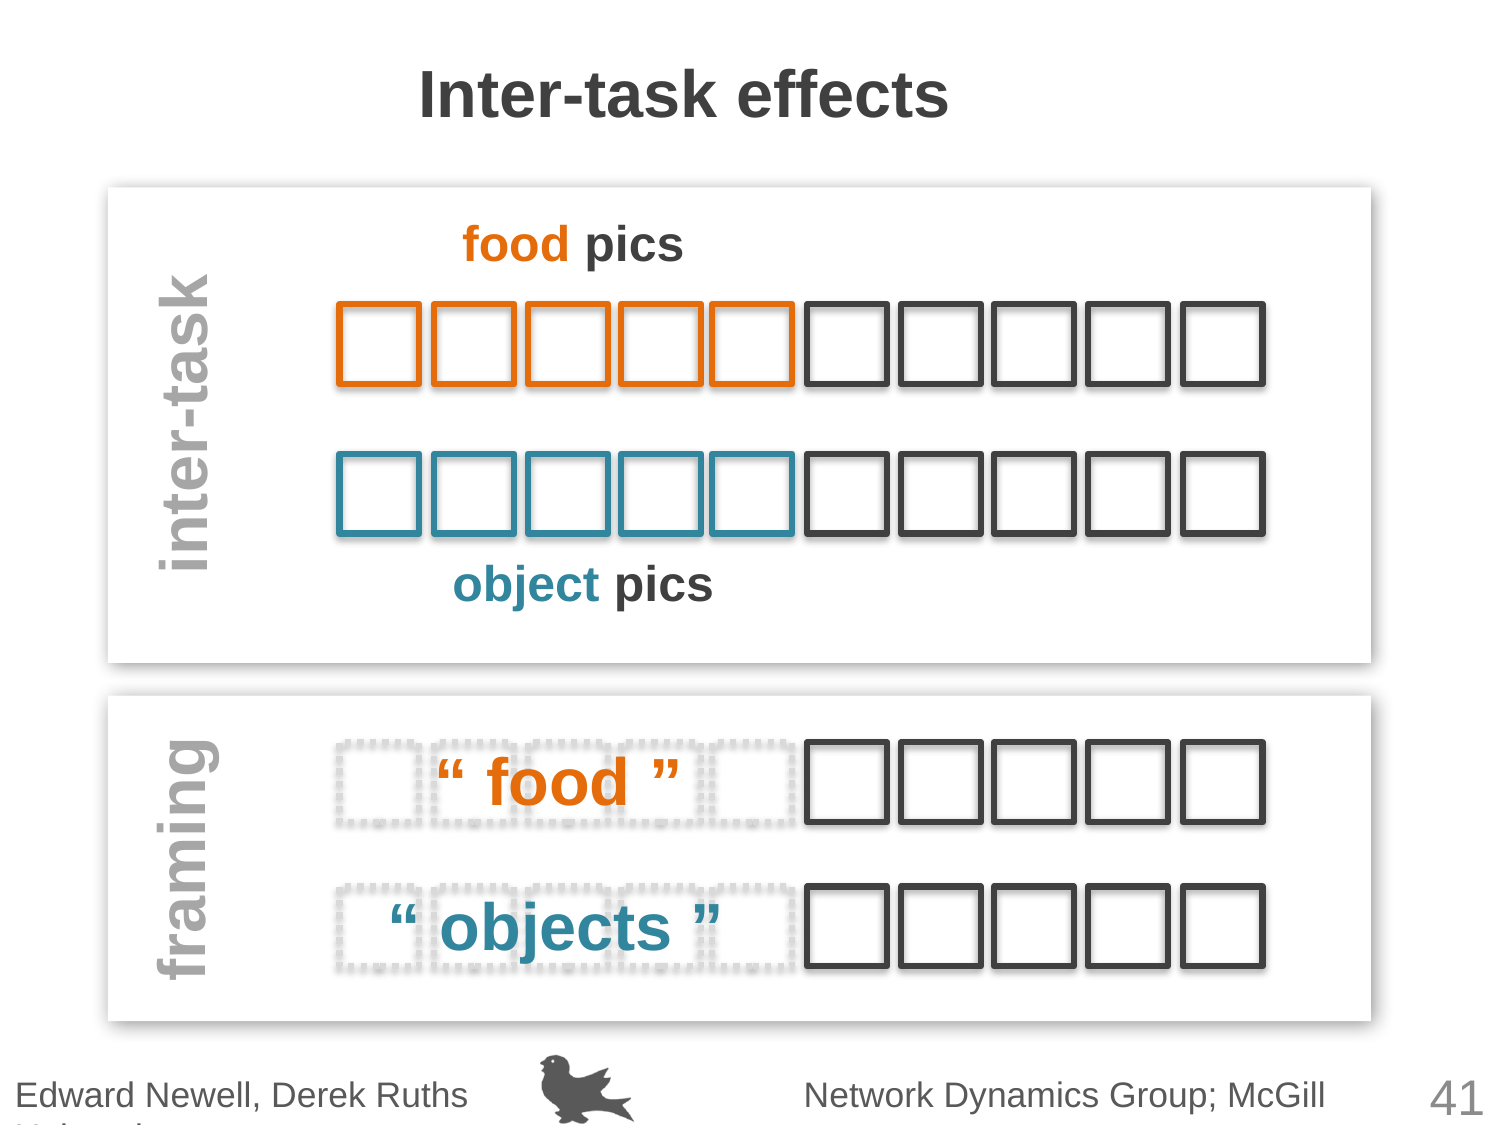

Inter-task effects

food pics

inter-task

object pics

“ food ”

framing
“ objects ”

41